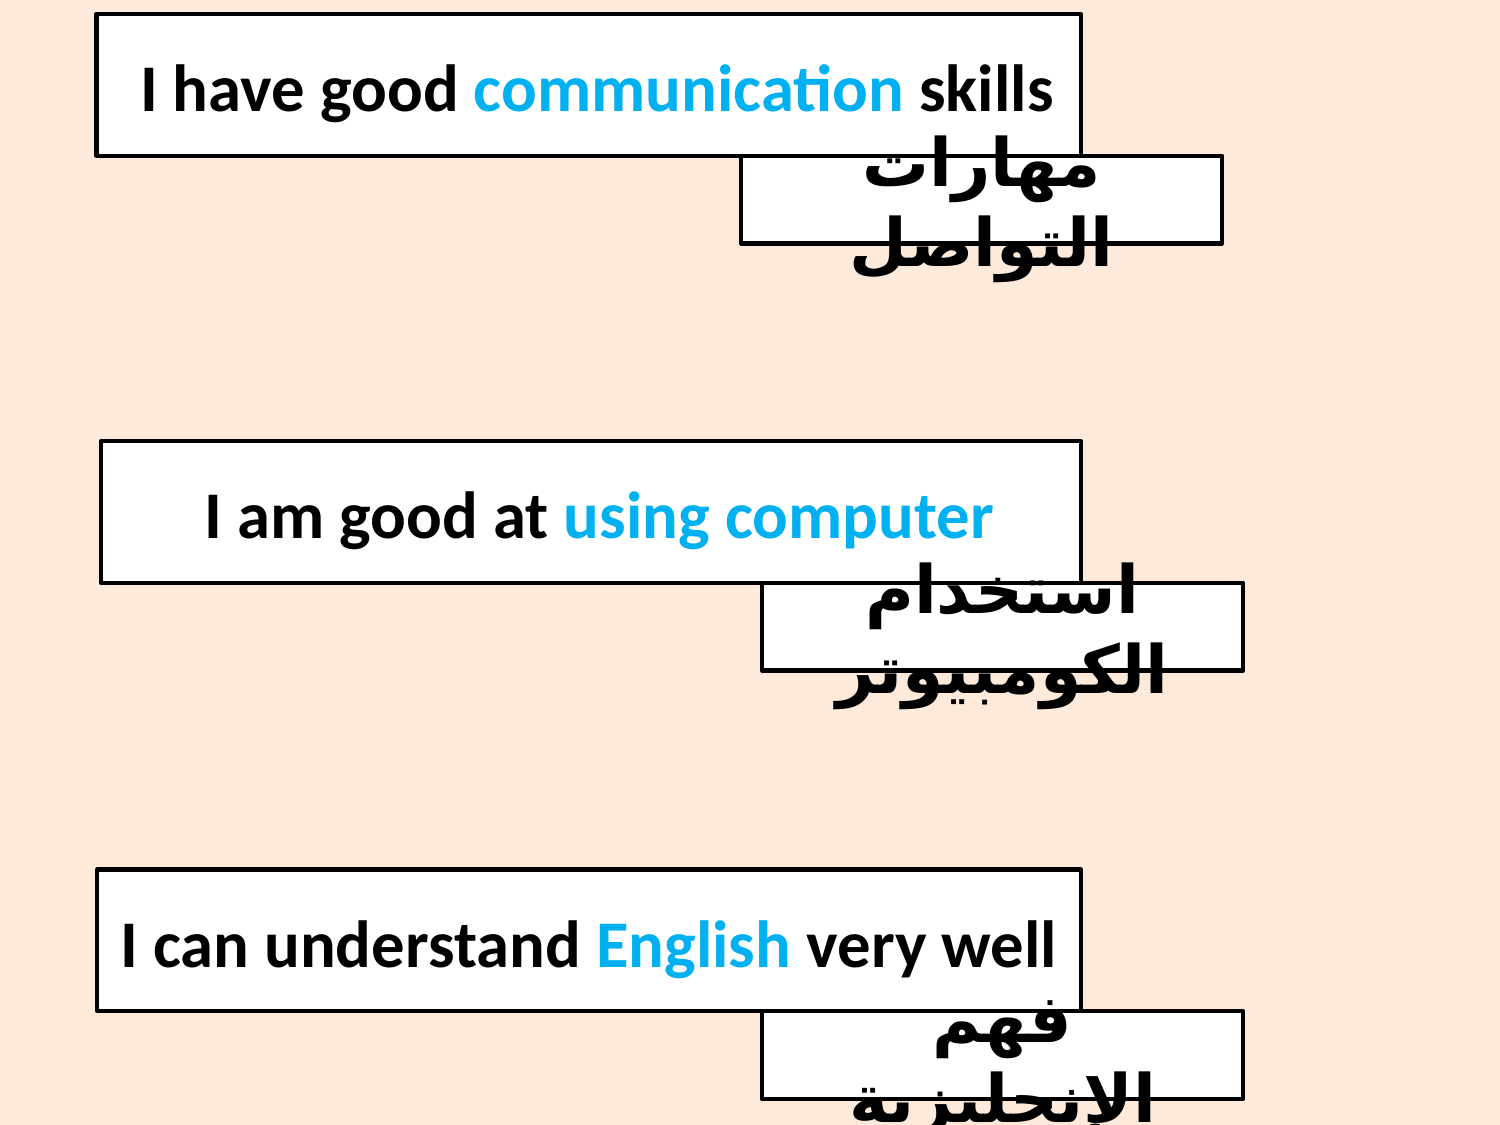

#
I have good communication skills
مهارات التواصل
I am good at using computer
استخدام الكومبيوتر
I can understand English very well
فهم الإنجليزية